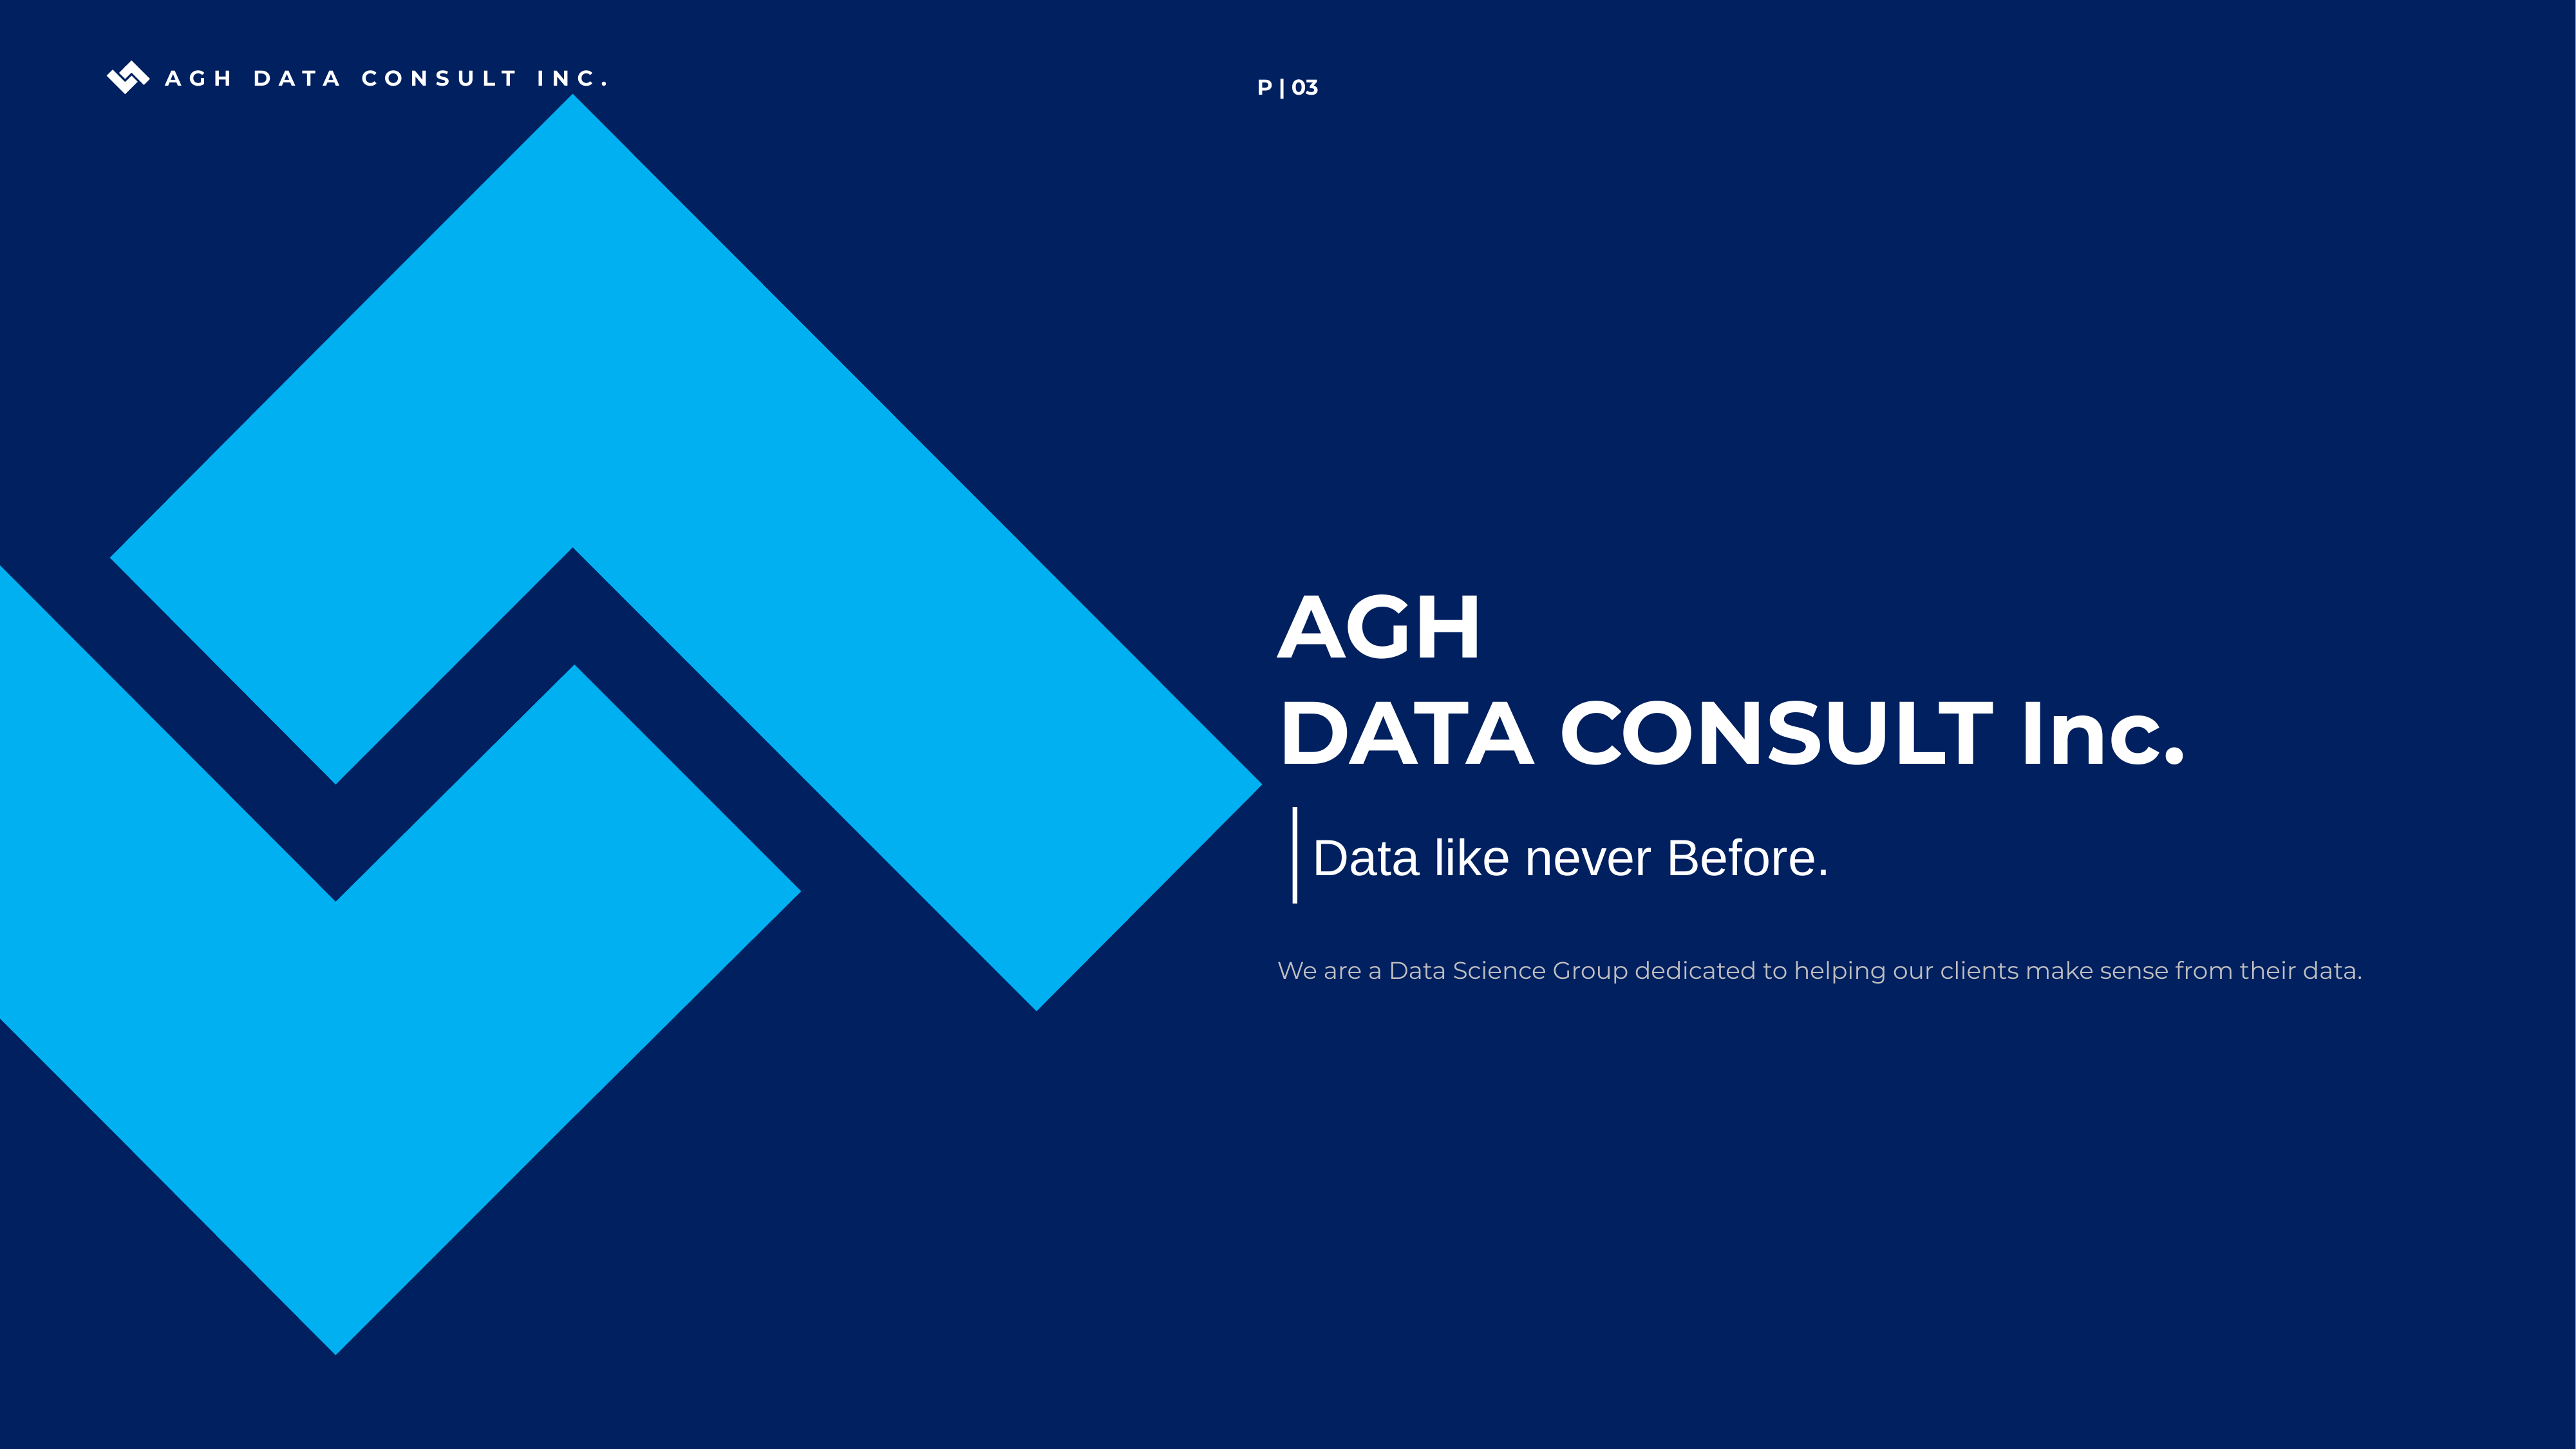

AGH DATA CONSULT INC.
P | 03

AGH
DATA CONSULT Inc.

Data like never Before.
We are a Data Science Group dedicated to helping our clients make sense from their data.